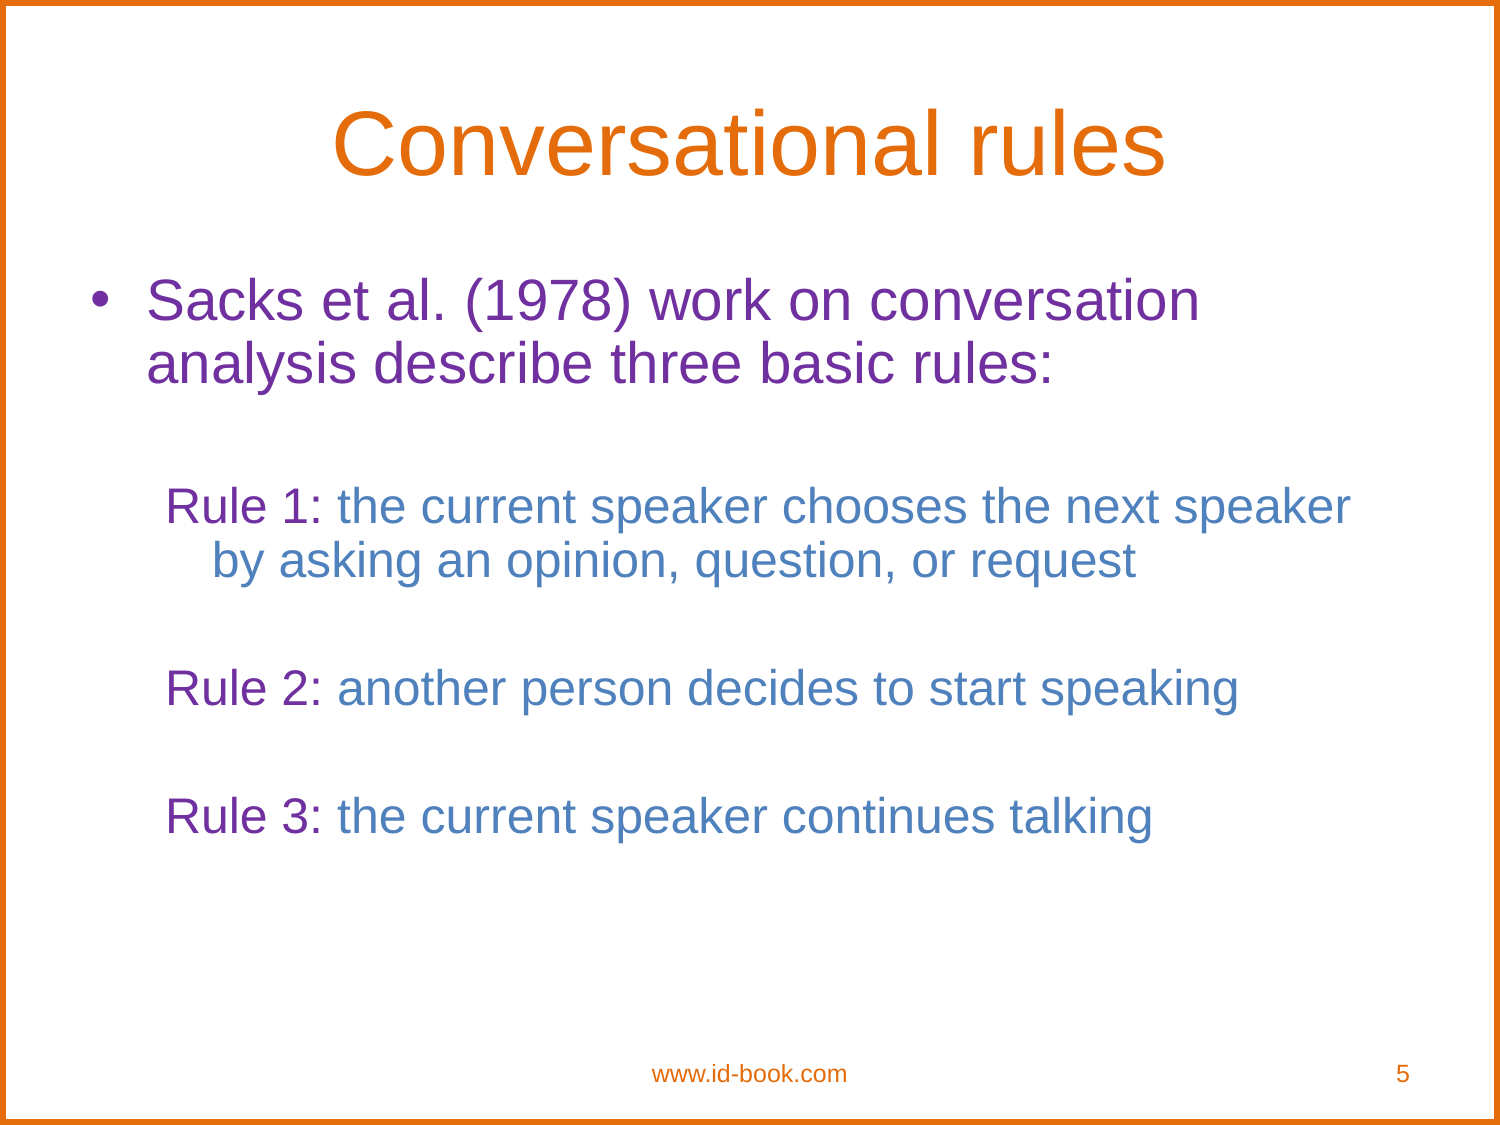

Conversational rules
Sacks et al. (1978) work on conversation analysis describe three basic rules:

Rule 1: the current speaker chooses the next speaker by asking an opinion, question, or request

Rule 2: another person decides to start speaking

Rule 3: the current speaker continues talking

www.id-book.com
5